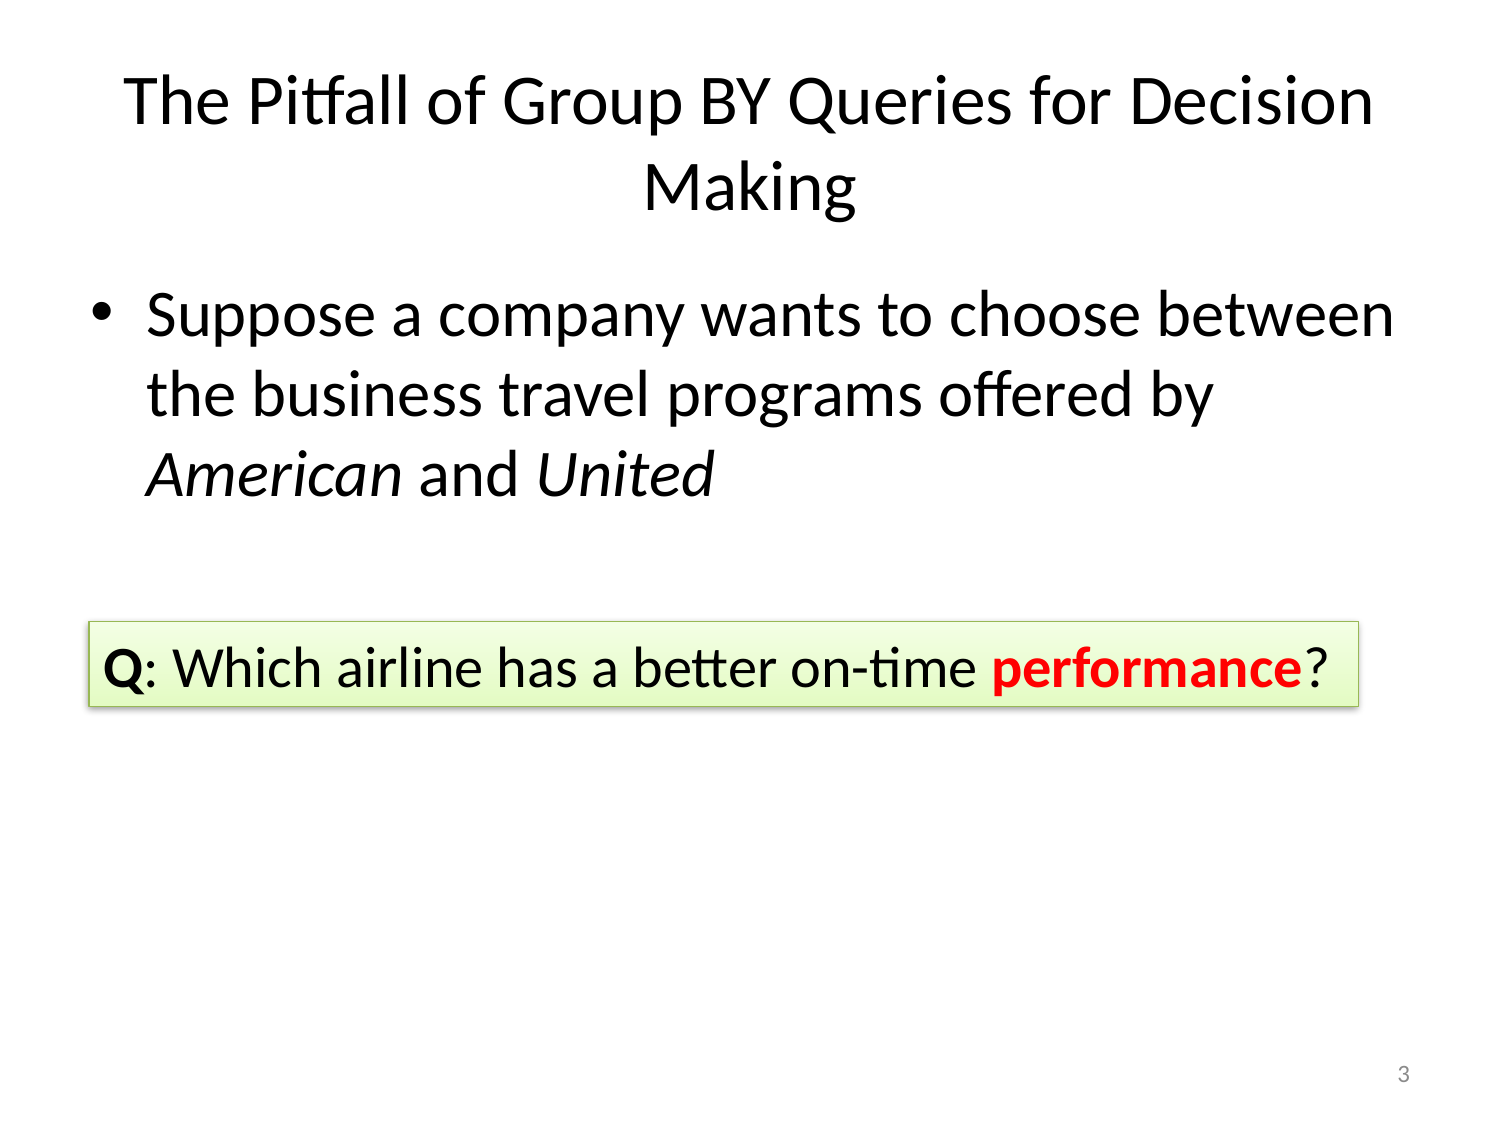

# The Pitfall of Group BY Queries for Decision Making
Suppose a company wants to choose between the business travel programs offered by American and United

Q: Which airline has a better on-time performance?
3